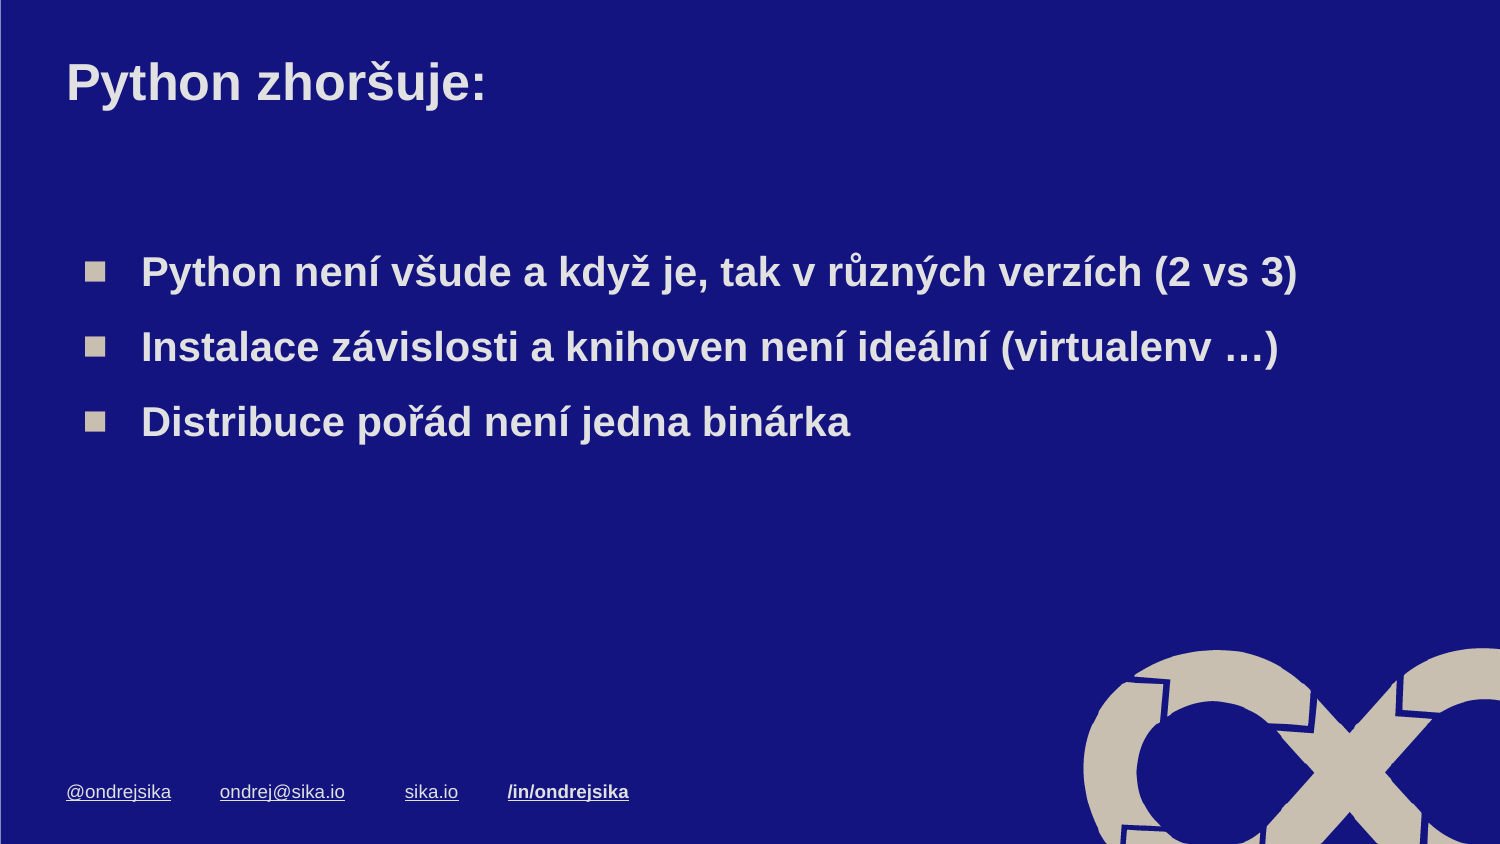

# Python zhoršuje:
Python není všude a když je, tak v různých verzích (2 vs 3)
Instalace závislosti a knihoven není ideální (virtualenv …)
Distribuce pořád není jedna binárka